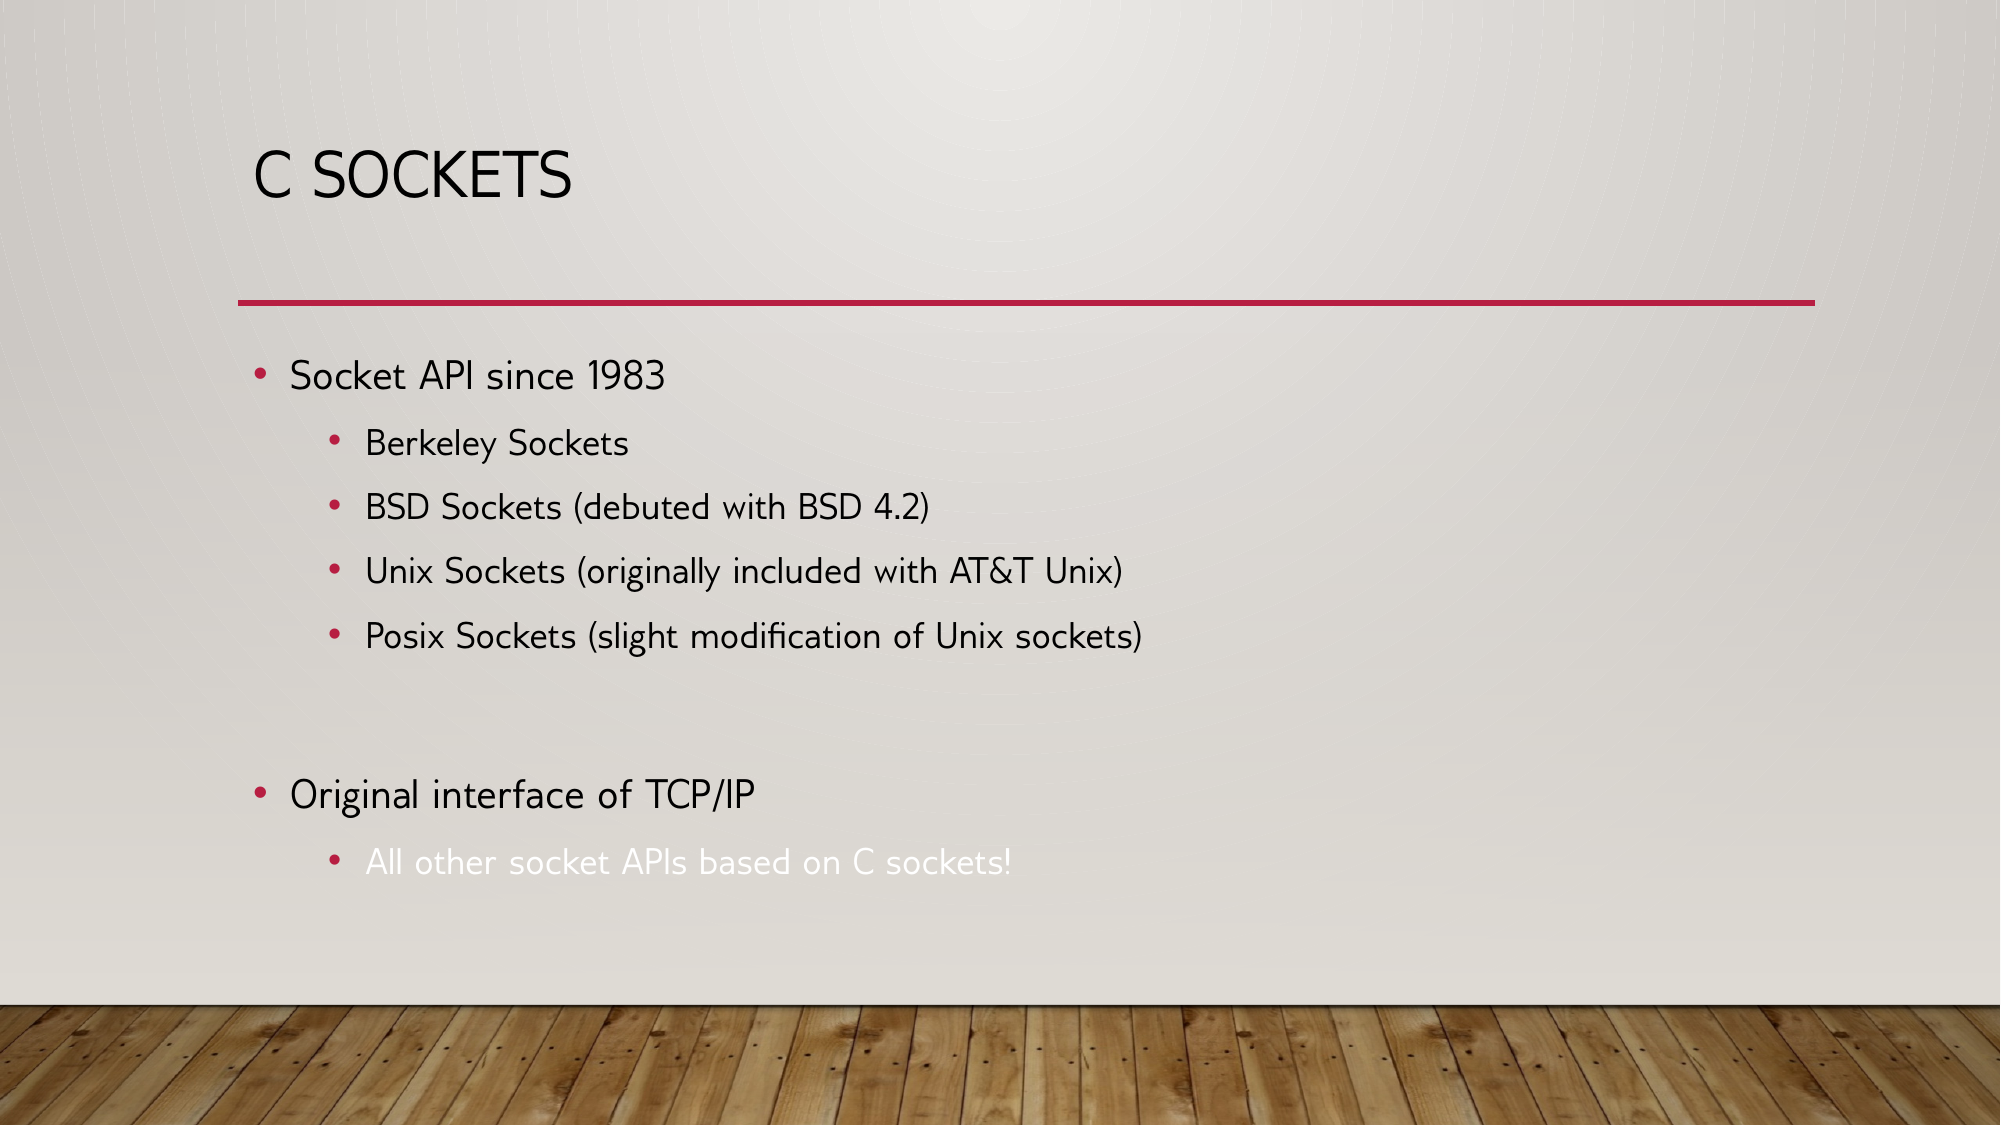

# C Sockets
Socket API since 1983
Berkeley Sockets
BSD Sockets (debuted with BSD 4.2)
Unix Sockets (originally included with AT&T Unix)
Posix Sockets (slight modification of Unix sockets)

Original interface of TCP/IP
All other socket APIs based on C sockets!